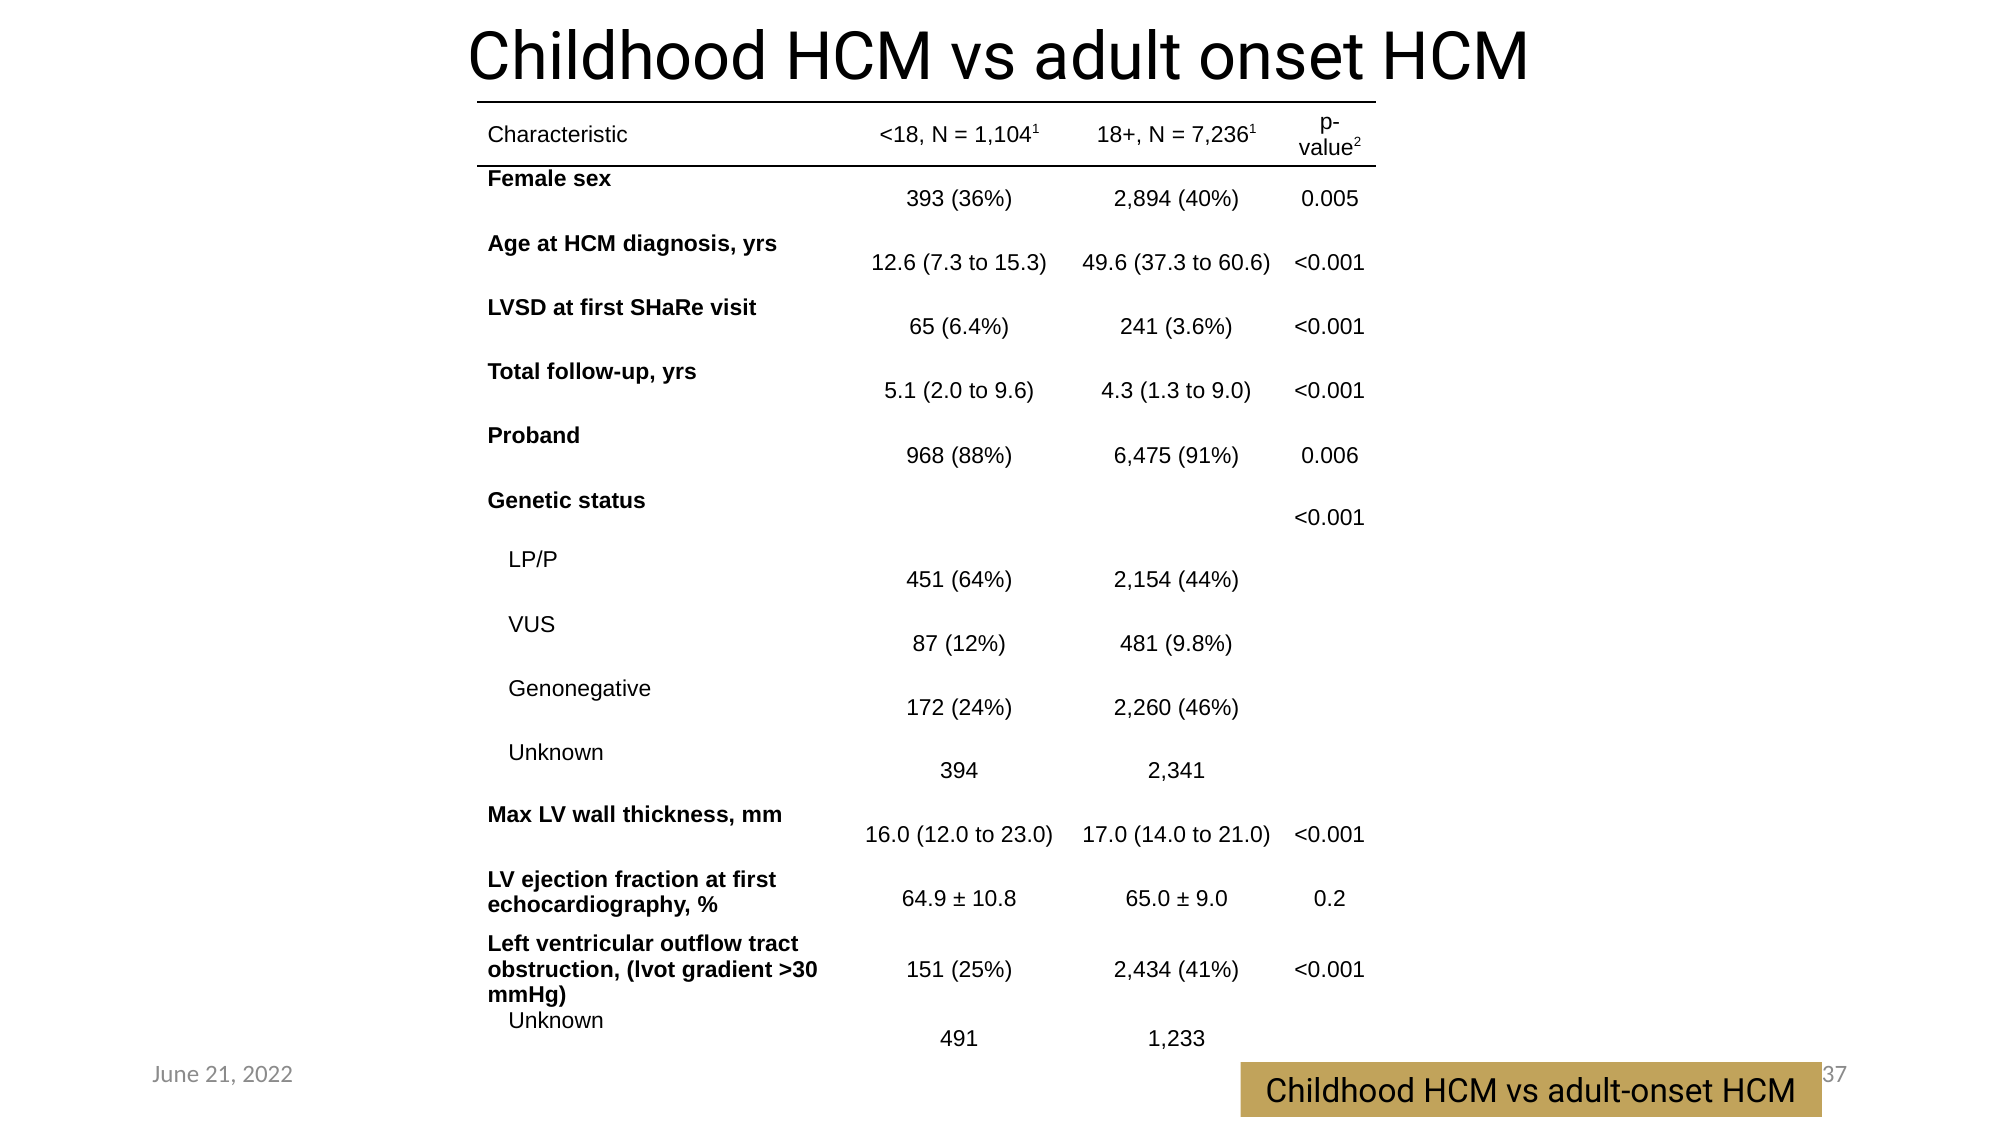

# Childhood HCM vs adult onset HCM
| Characteristic | <18, N = 1,1041 | 18+, N = 7,2361 | p-value2 |
| --- | --- | --- | --- |
| Female sex | 393 (36%) | 2,894 (40%) | 0.005 |
| Age at HCM diagnosis, yrs | 12.6 (7.3 to 15.3) | 49.6 (37.3 to 60.6) | <0.001 |
| LVSD at first SHaRe visit | 65 (6.4%) | 241 (3.6%) | <0.001 |
| Total follow-up, yrs | 5.1 (2.0 to 9.6) | 4.3 (1.3 to 9.0) | <0.001 |
| Proband | 968 (88%) | 6,475 (91%) | 0.006 |
| Genetic status |  |  | <0.001 |
| LP/P | 451 (64%) | 2,154 (44%) |  |
| VUS | 87 (12%) | 481 (9.8%) |  |
| Genonegative | 172 (24%) | 2,260 (46%) |  |
| Unknown | 394 | 2,341 |  |
| Max LV wall thickness, mm | 16.0 (12.0 to 23.0) | 17.0 (14.0 to 21.0) | <0.001 |
| LV ejection fraction at first echocardiography, % | 64.9 ± 10.8 | 65.0 ± 9.0 | 0.2 |
| Left ventricular outflow tract obstruction, (lvot gradient >30 mmHg) | 151 (25%) | 2,434 (41%) | <0.001 |
| Unknown | 491 | 1,233 |  |
June 21, 2022
37
Childhood HCM vs adult-onset HCM